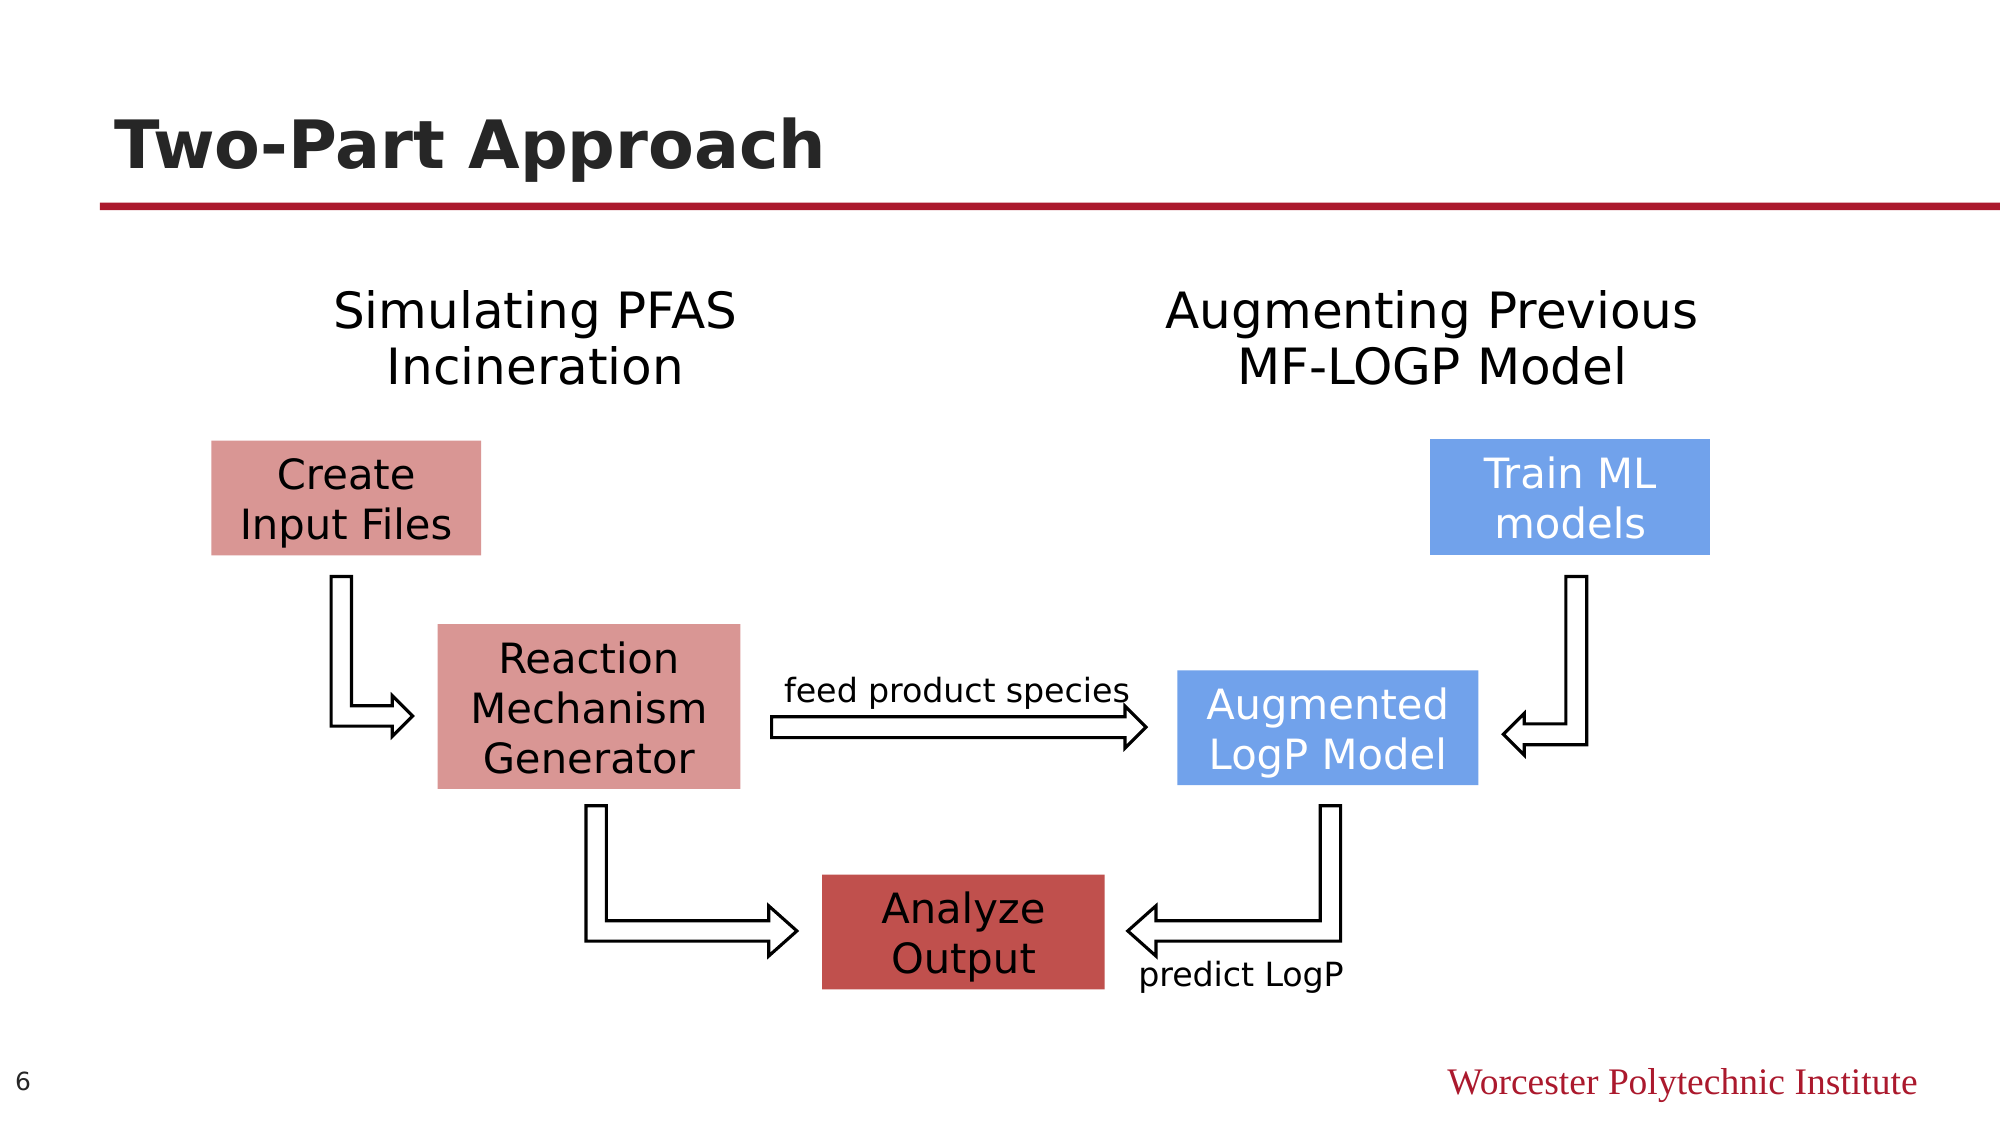

# Two-Part Approach
Simulating PFAS
Incineration
Augmenting Previous
MF-LOGP Model
Train ML models
Create Input Files

Reaction Mechanism Generator

feed product species
Augmented LogP Model

Analyze Output
predict LogP
6